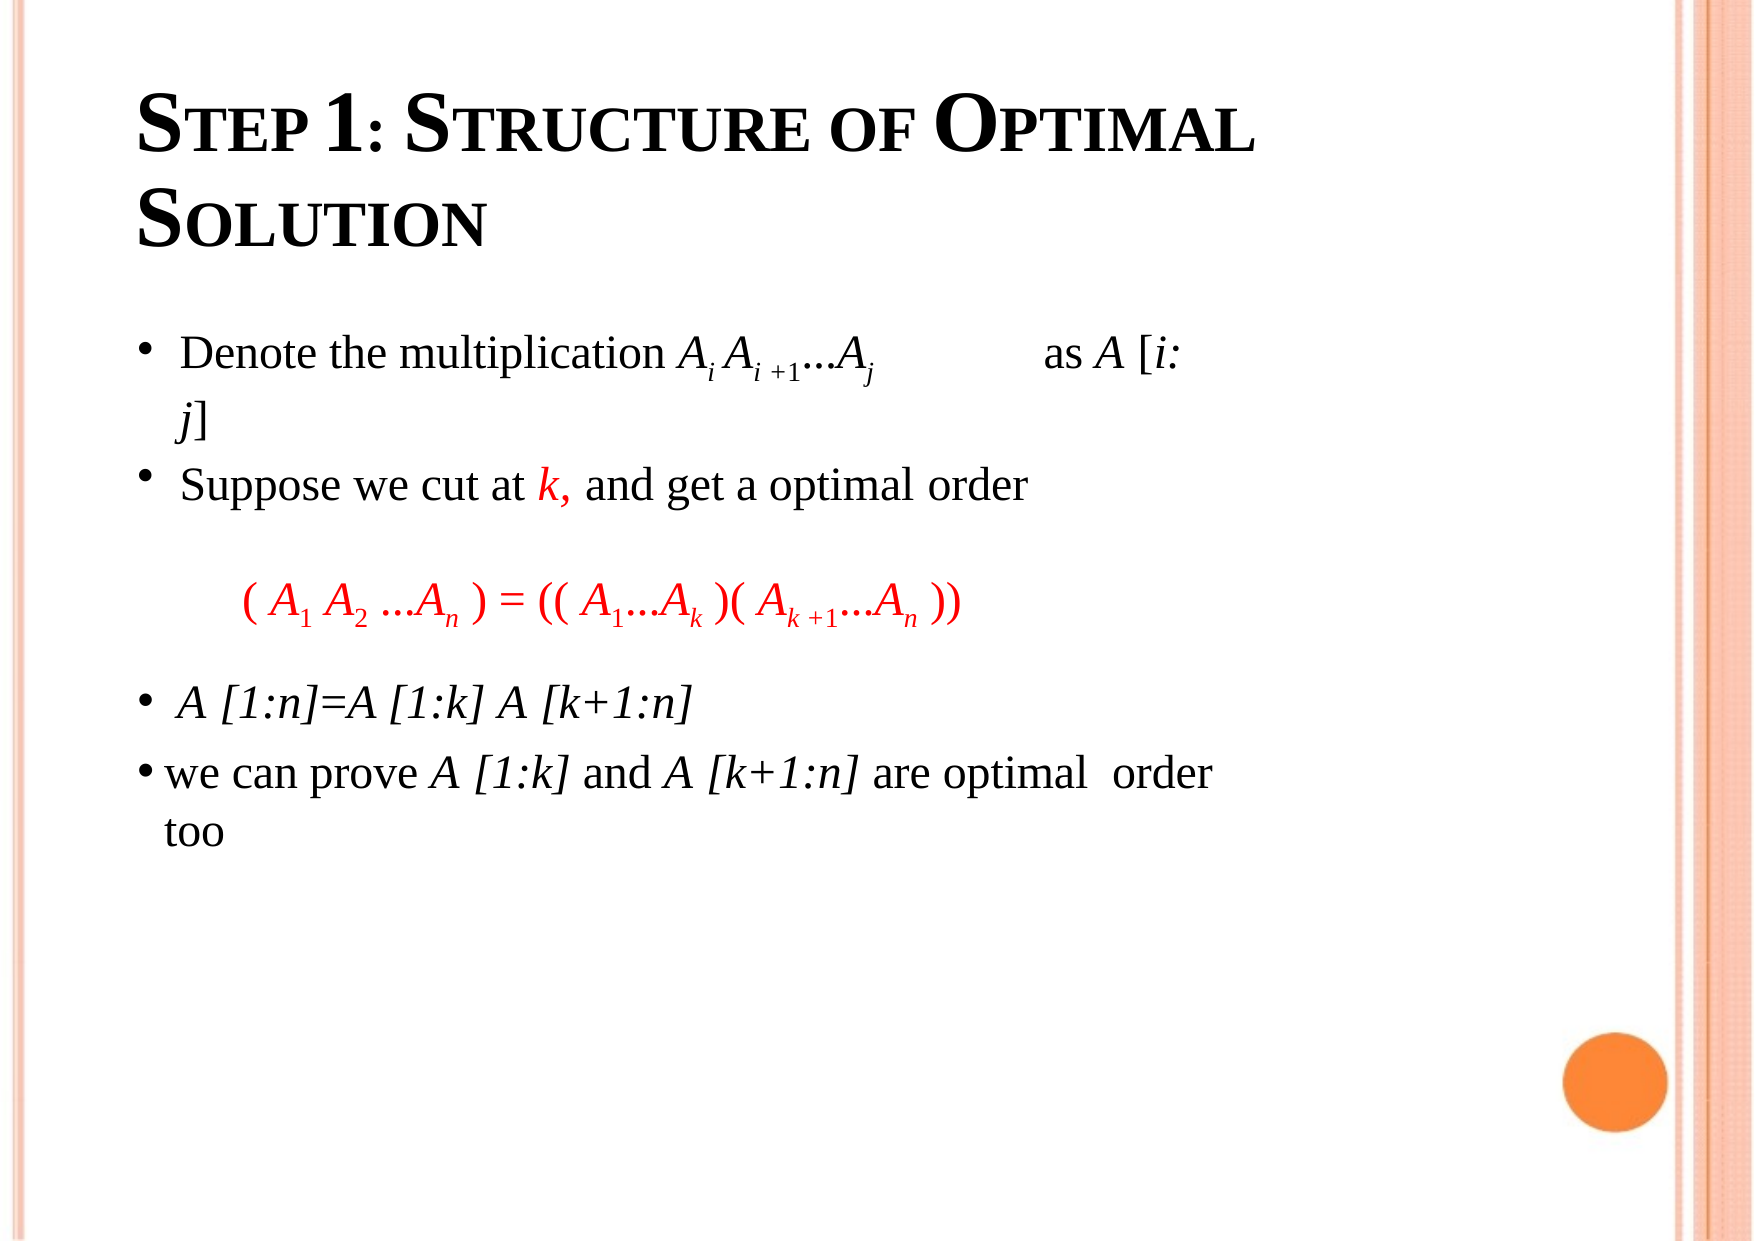

# STEP 1: STRUCTURE OF OPTIMAL SOLUTION
Denote the multiplication Ai Ai +1...Aj	as A [i: j]
Suppose we cut at k, and get a optimal order

( A1 A2 ...An ) = (( A1...Ak )( Ak +1...An ))
A [1:n]=A [1:k] A [k+1:n]
we can prove A [1:k] and A [k+1:n] are optimal  order too

20